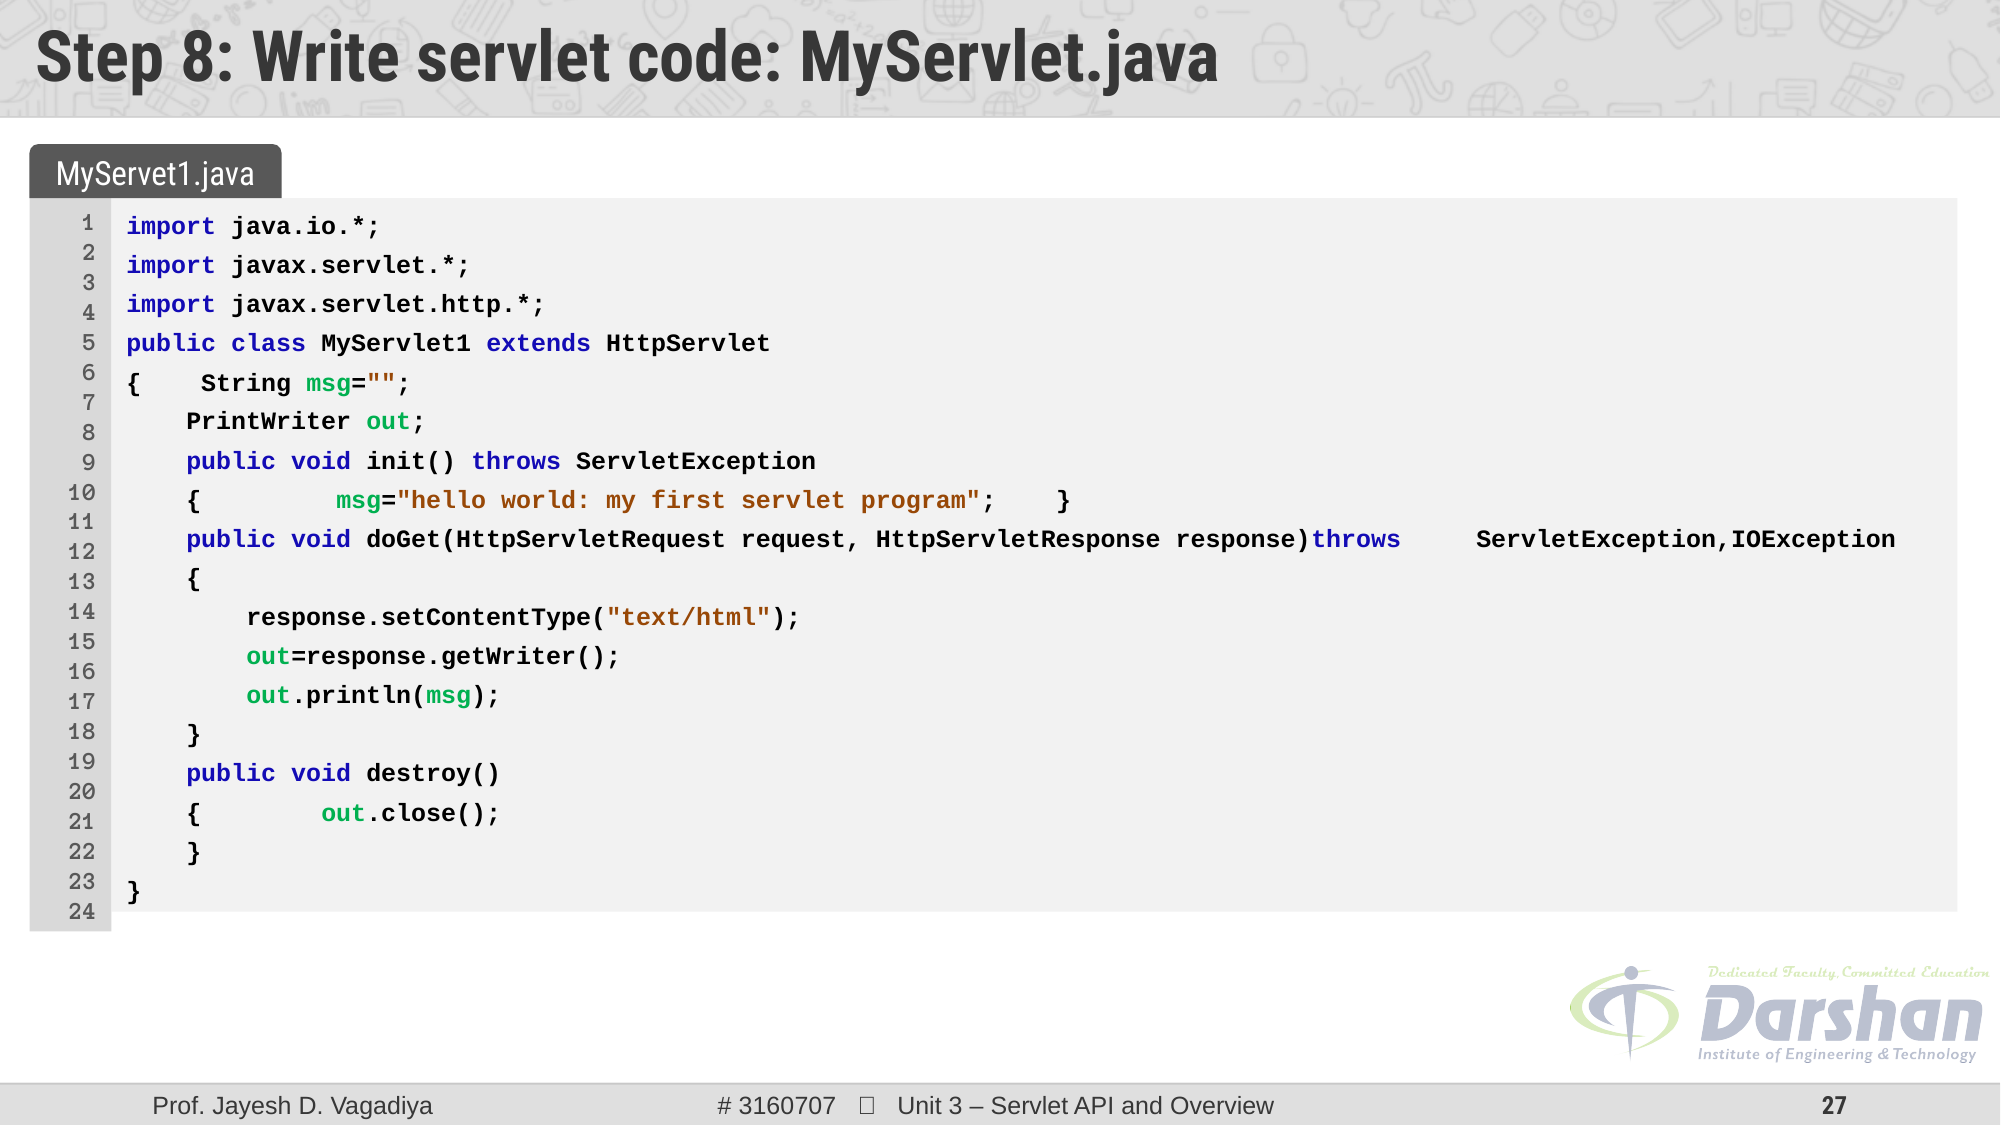

# Step 8: Write servlet code: MyServlet.java
MyServet1.java
1
2
3
4
5
6
7
8
9
10
11
12
13
14
15
16
17
18
19
20
21
22
23
24
import java.io.*;
import javax.servlet.*;
import javax.servlet.http.*;
public class MyServlet1 extends HttpServlet
{    String msg="";
    PrintWriter out;
    public void init() throws ServletException
    {         msg="hello world: my first servlet program";    }
    public void doGet(HttpServletRequest request, HttpServletResponse response)throws 	ServletException,IOException
    {
        response.setContentType("text/html");
        out=response.getWriter();
        out.println(msg);
    }
    public void destroy()
    {        out.close();
    }
}